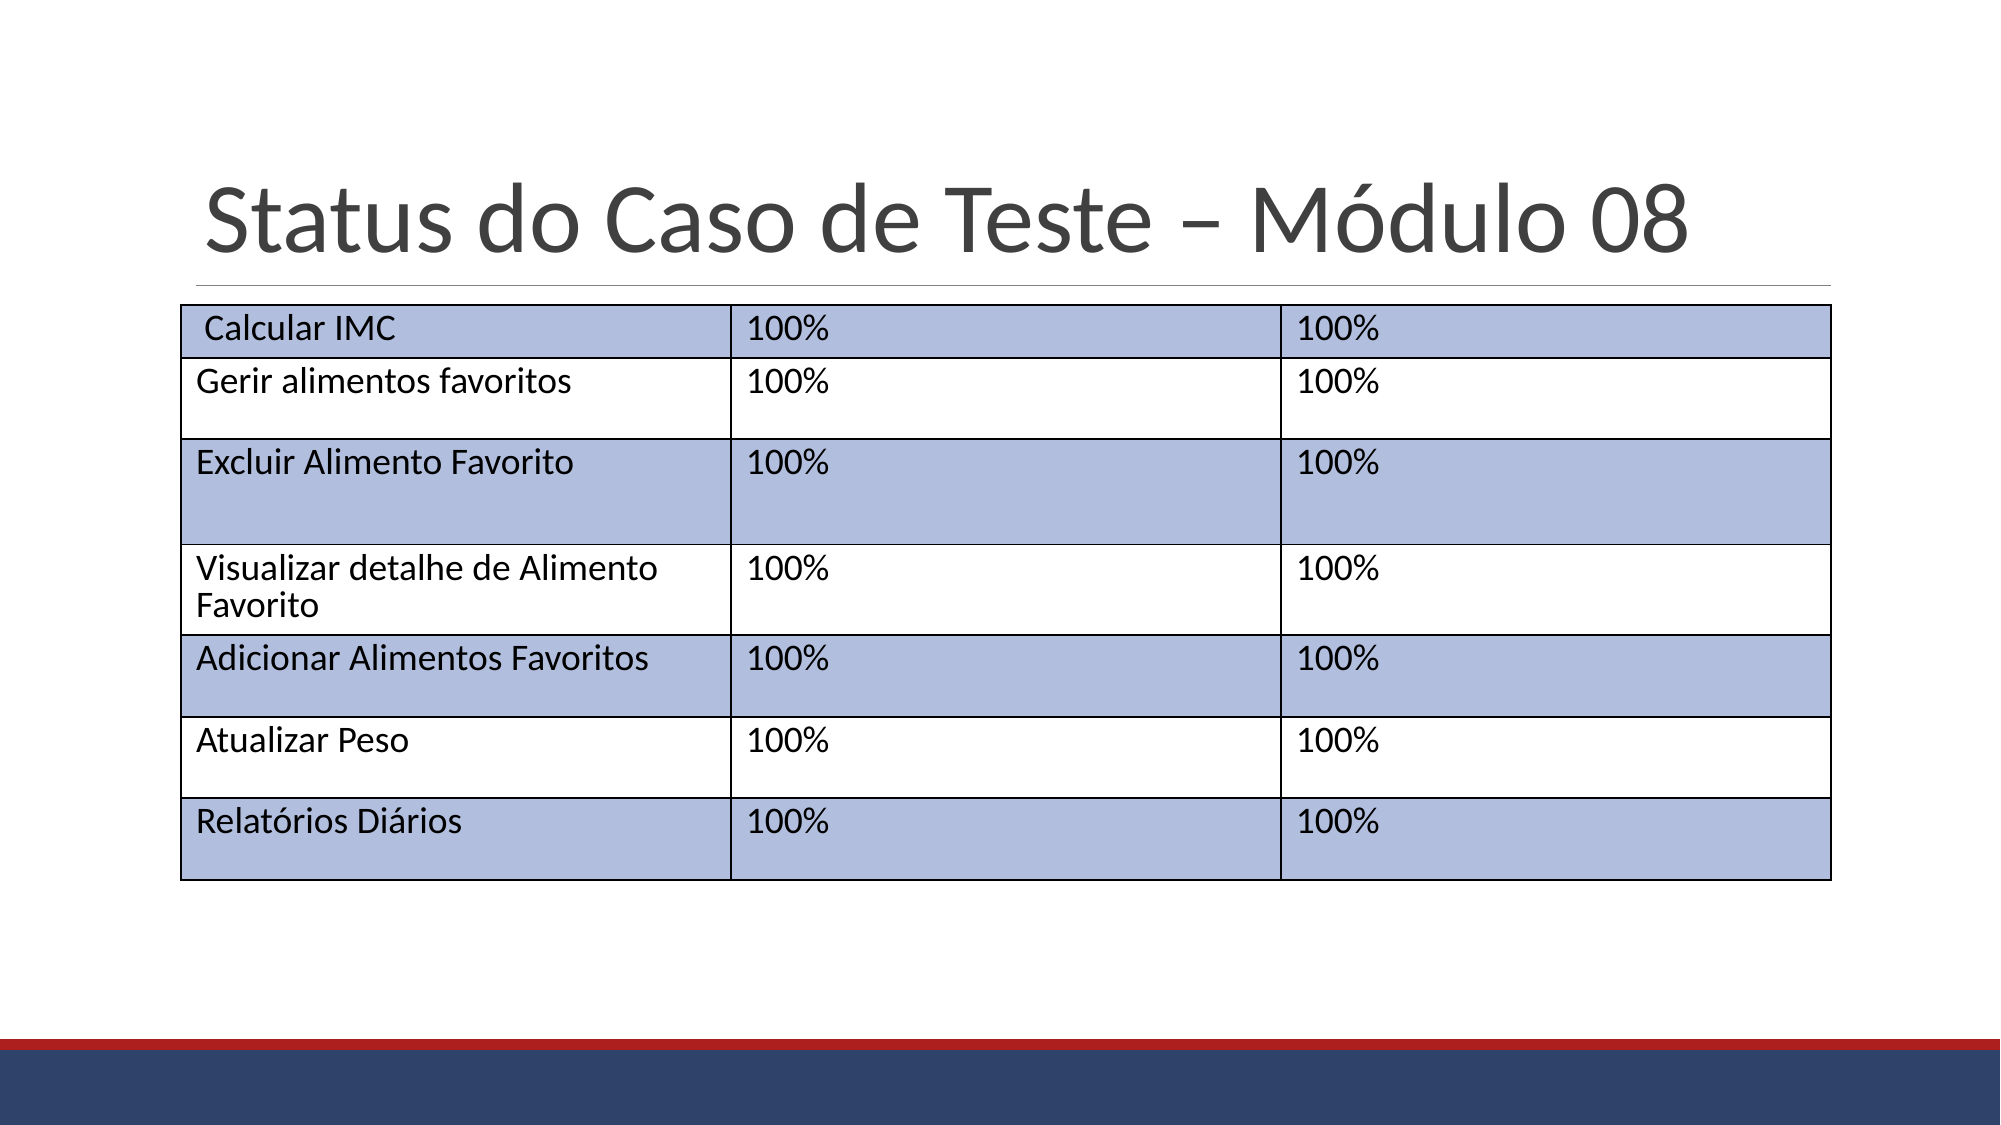

Status do Caso de Teste – Módulo 08
| Calcular IMC | 100% | 100% |
| --- | --- | --- |
| Gerir alimentos favoritos | 100% | 100% |
| Excluir Alimento Favorito | 100% | 100% |
| Visualizar detalhe de Alimento Favorito | 100% | 100% |
| Adicionar Alimentos Favoritos | 100% | 100% |
| Atualizar Peso | 100% | 100% |
| Relatórios Diários | 100% | 100% |